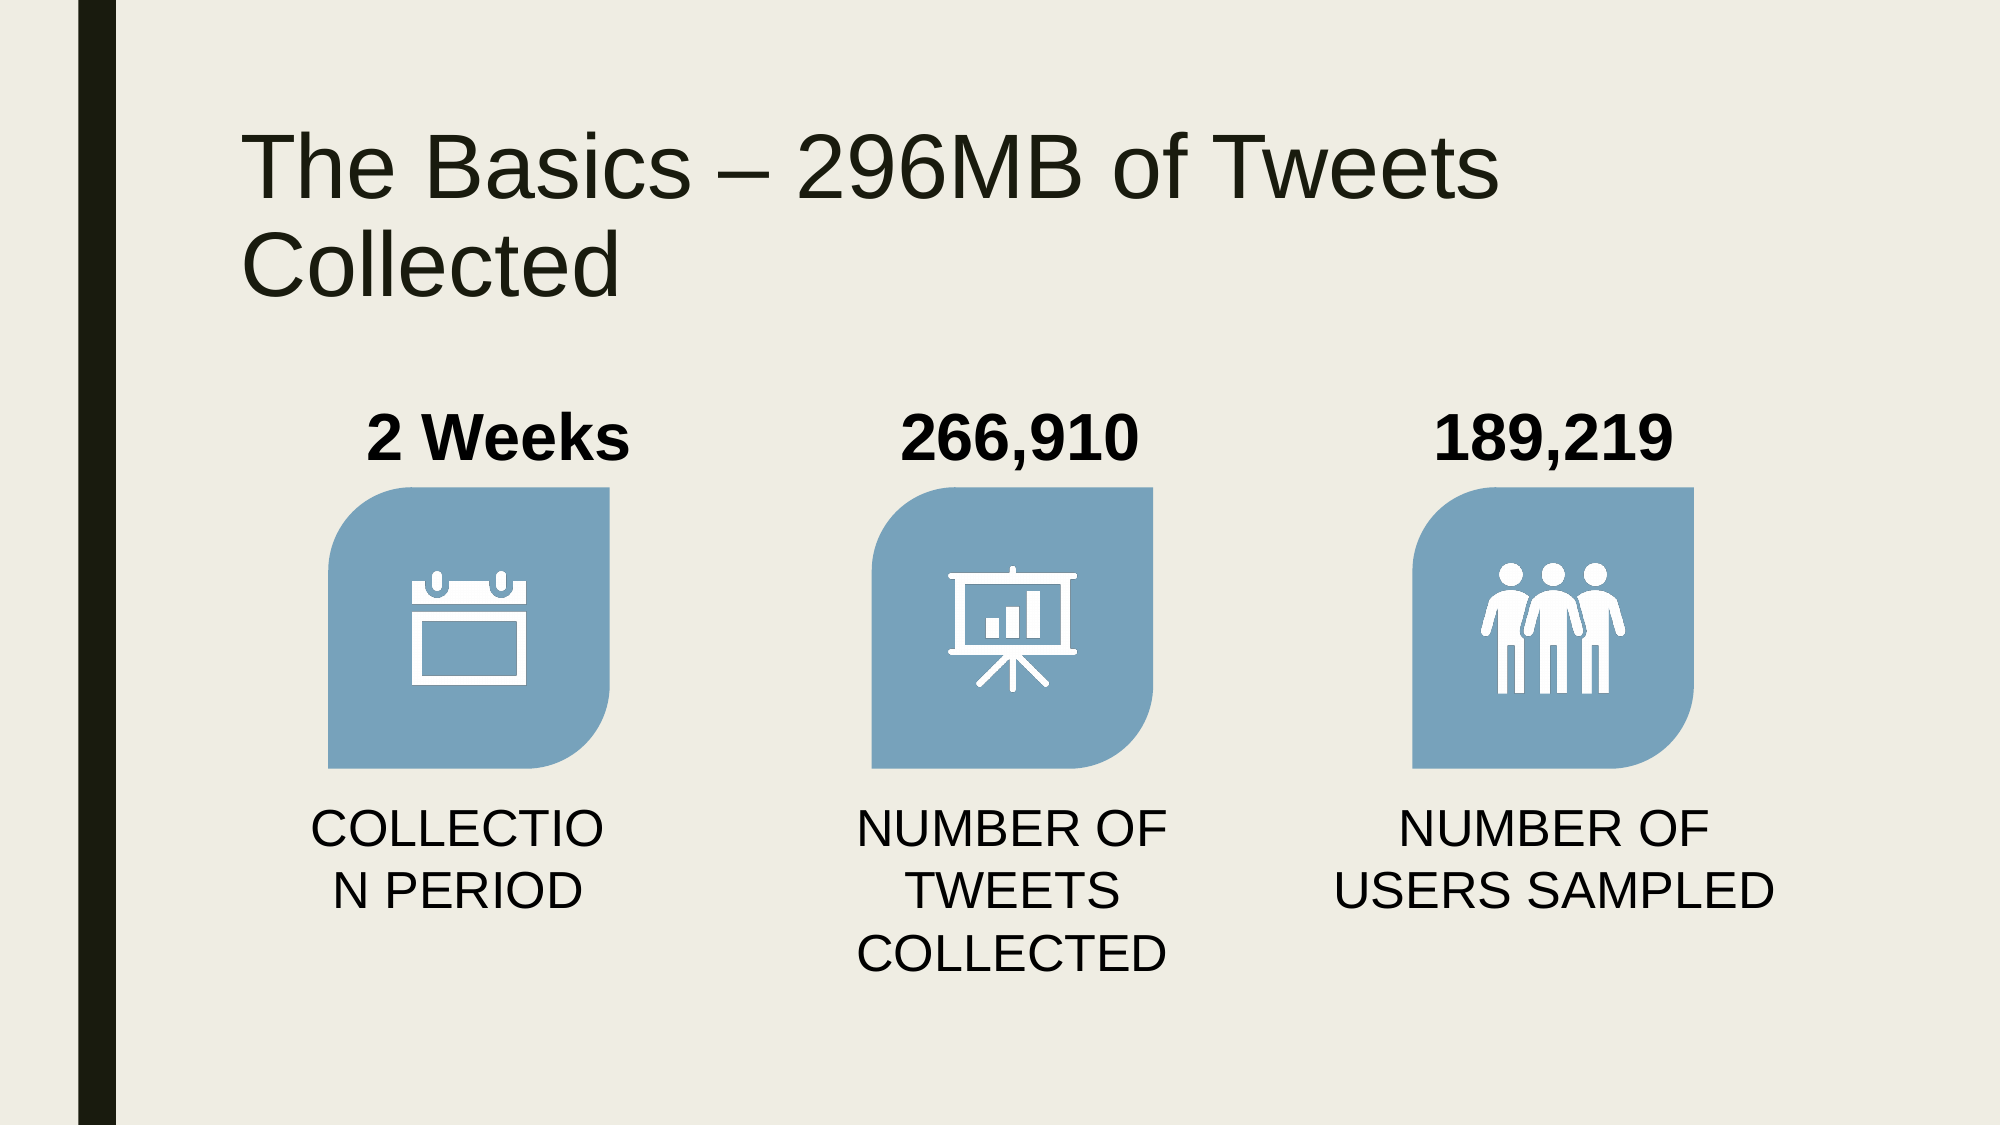

# The Basics – 296MB of Tweets Collected
Collection Period
Number of tweets collected
Number of Users sampled
189,219
2 Weeks
266,910